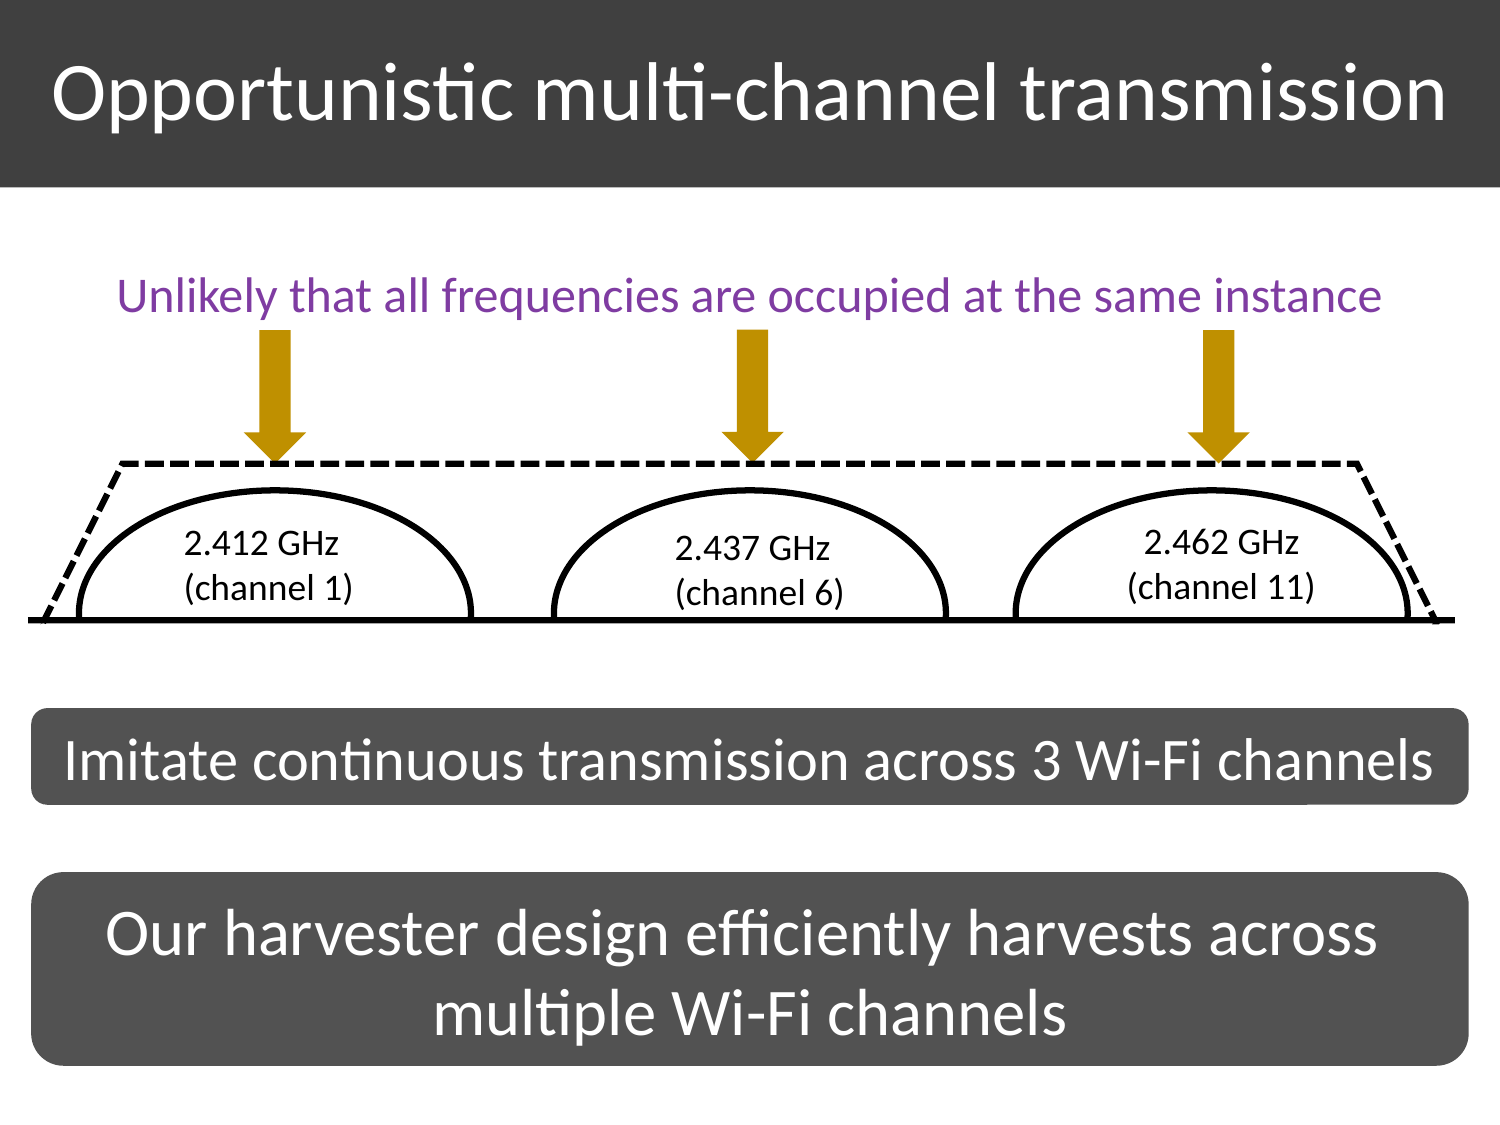

# Opportunistic multi-channel transmission
Unlikely that all frequencies are occupied at the same instance

2.462 GHz
(channel 11)
2.412 GHz
(channel 1)
2.437 GHz
(channel 6)

Imitate continuous transmission across 3 Wi-Fi channels
Our harvester design efficiently harvests across
multiple Wi-Fi channels